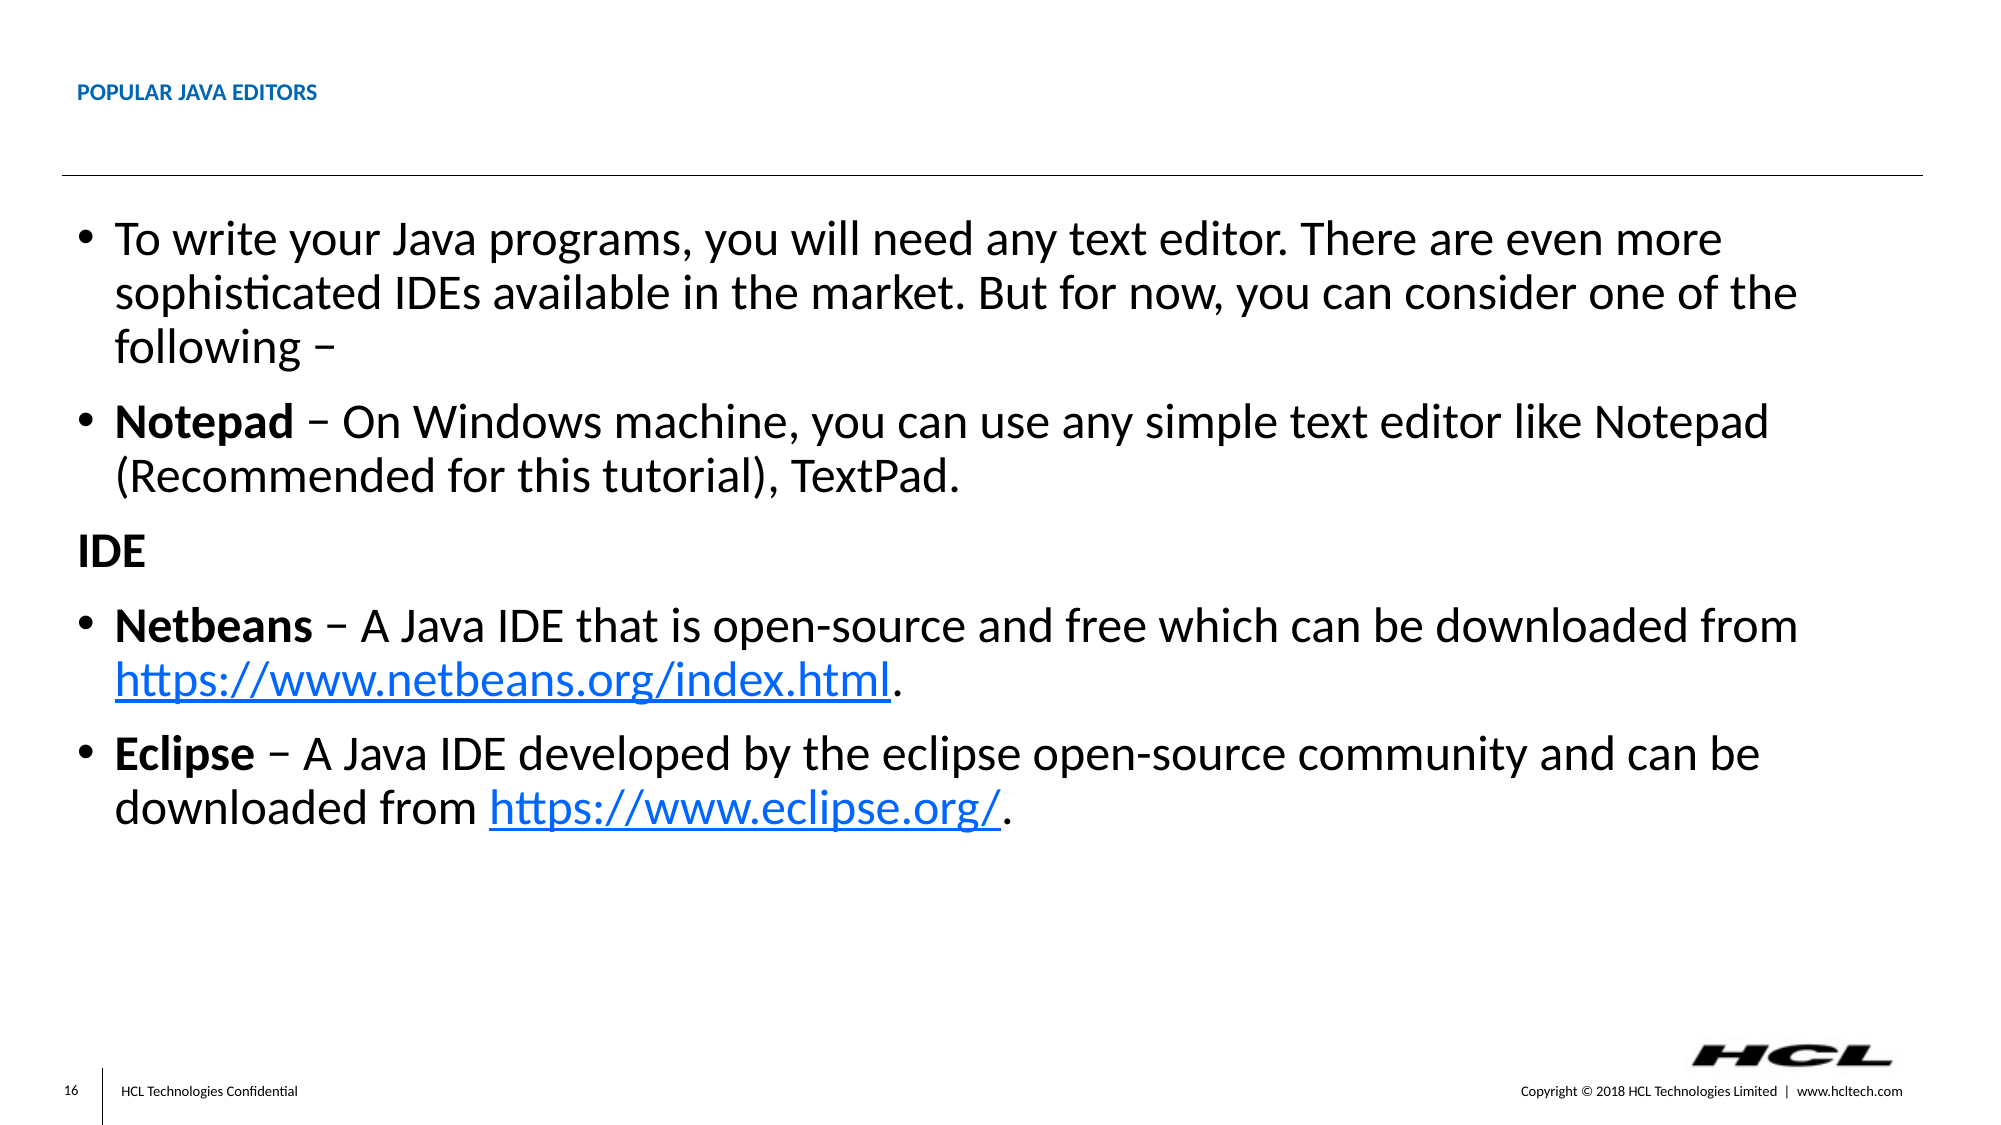

# Popular Java Editors
To write your Java programs, you will need any text editor. There are even more sophisticated IDEs available in the market. But for now, you can consider one of the following −
Notepad − On Windows machine, you can use any simple text editor like Notepad (Recommended for this tutorial), TextPad.
IDE
Netbeans − A Java IDE that is open-source and free which can be downloaded from https://www.netbeans.org/index.html.
Eclipse − A Java IDE developed by the eclipse open-source community and can be downloaded from https://www.eclipse.org/.